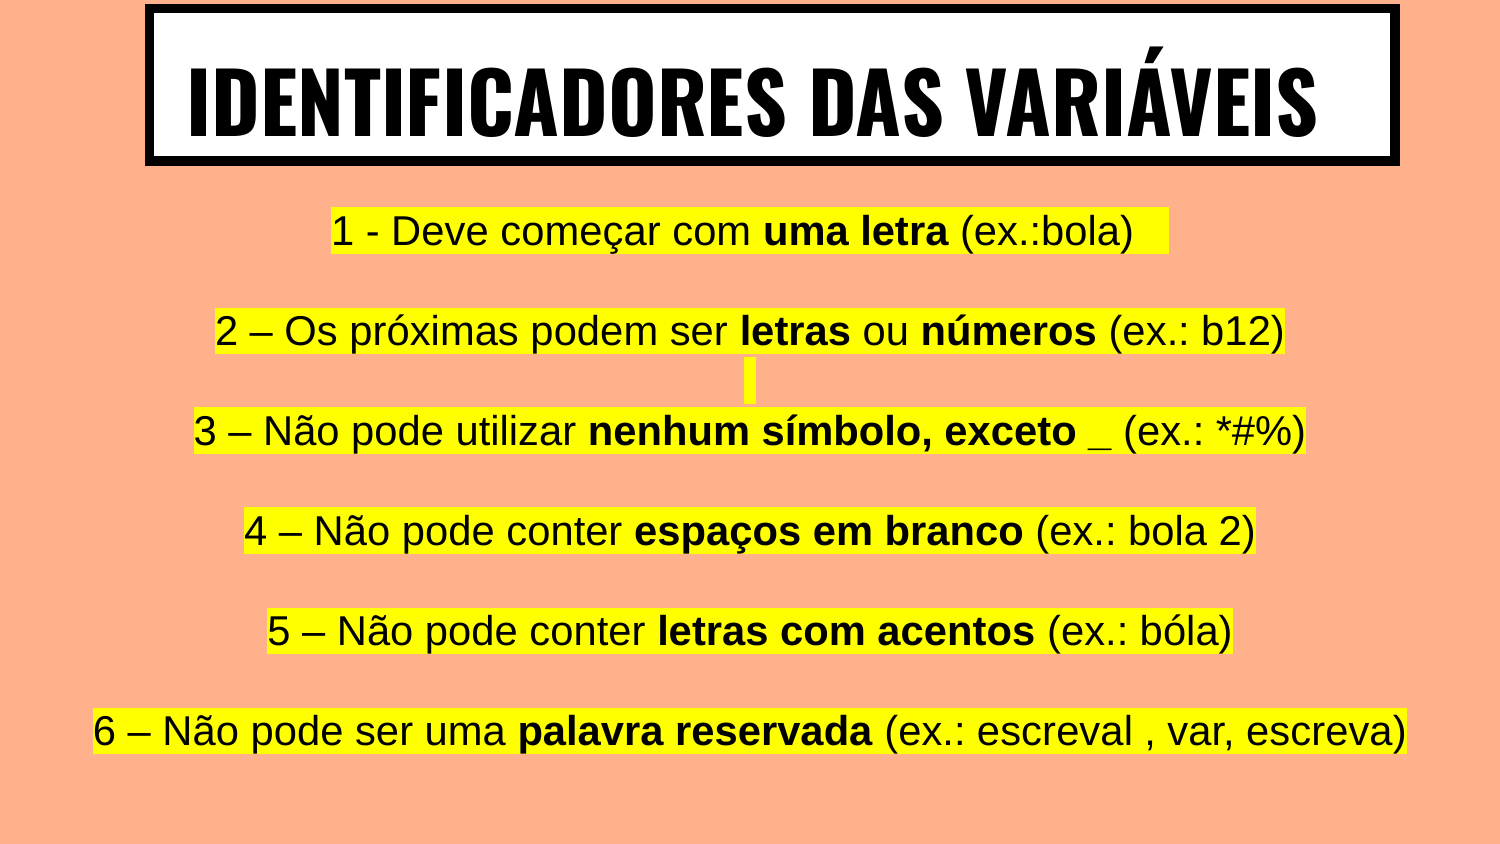

IDENTIFICADORES DAS VARIÁVEIS
1 - Deve começar com uma letra (ex.:bola)

2 – Os próximas podem ser letras ou números (ex.: b12)

3 – Não pode utilizar nenhum símbolo, exceto _ (ex.: *#%)

4 – Não pode conter espaços em branco (ex.: bola 2)

5 – Não pode conter letras com acentos (ex.: bóla)

6 – Não pode ser uma palavra reservada (ex.: escreval , var, escreva)